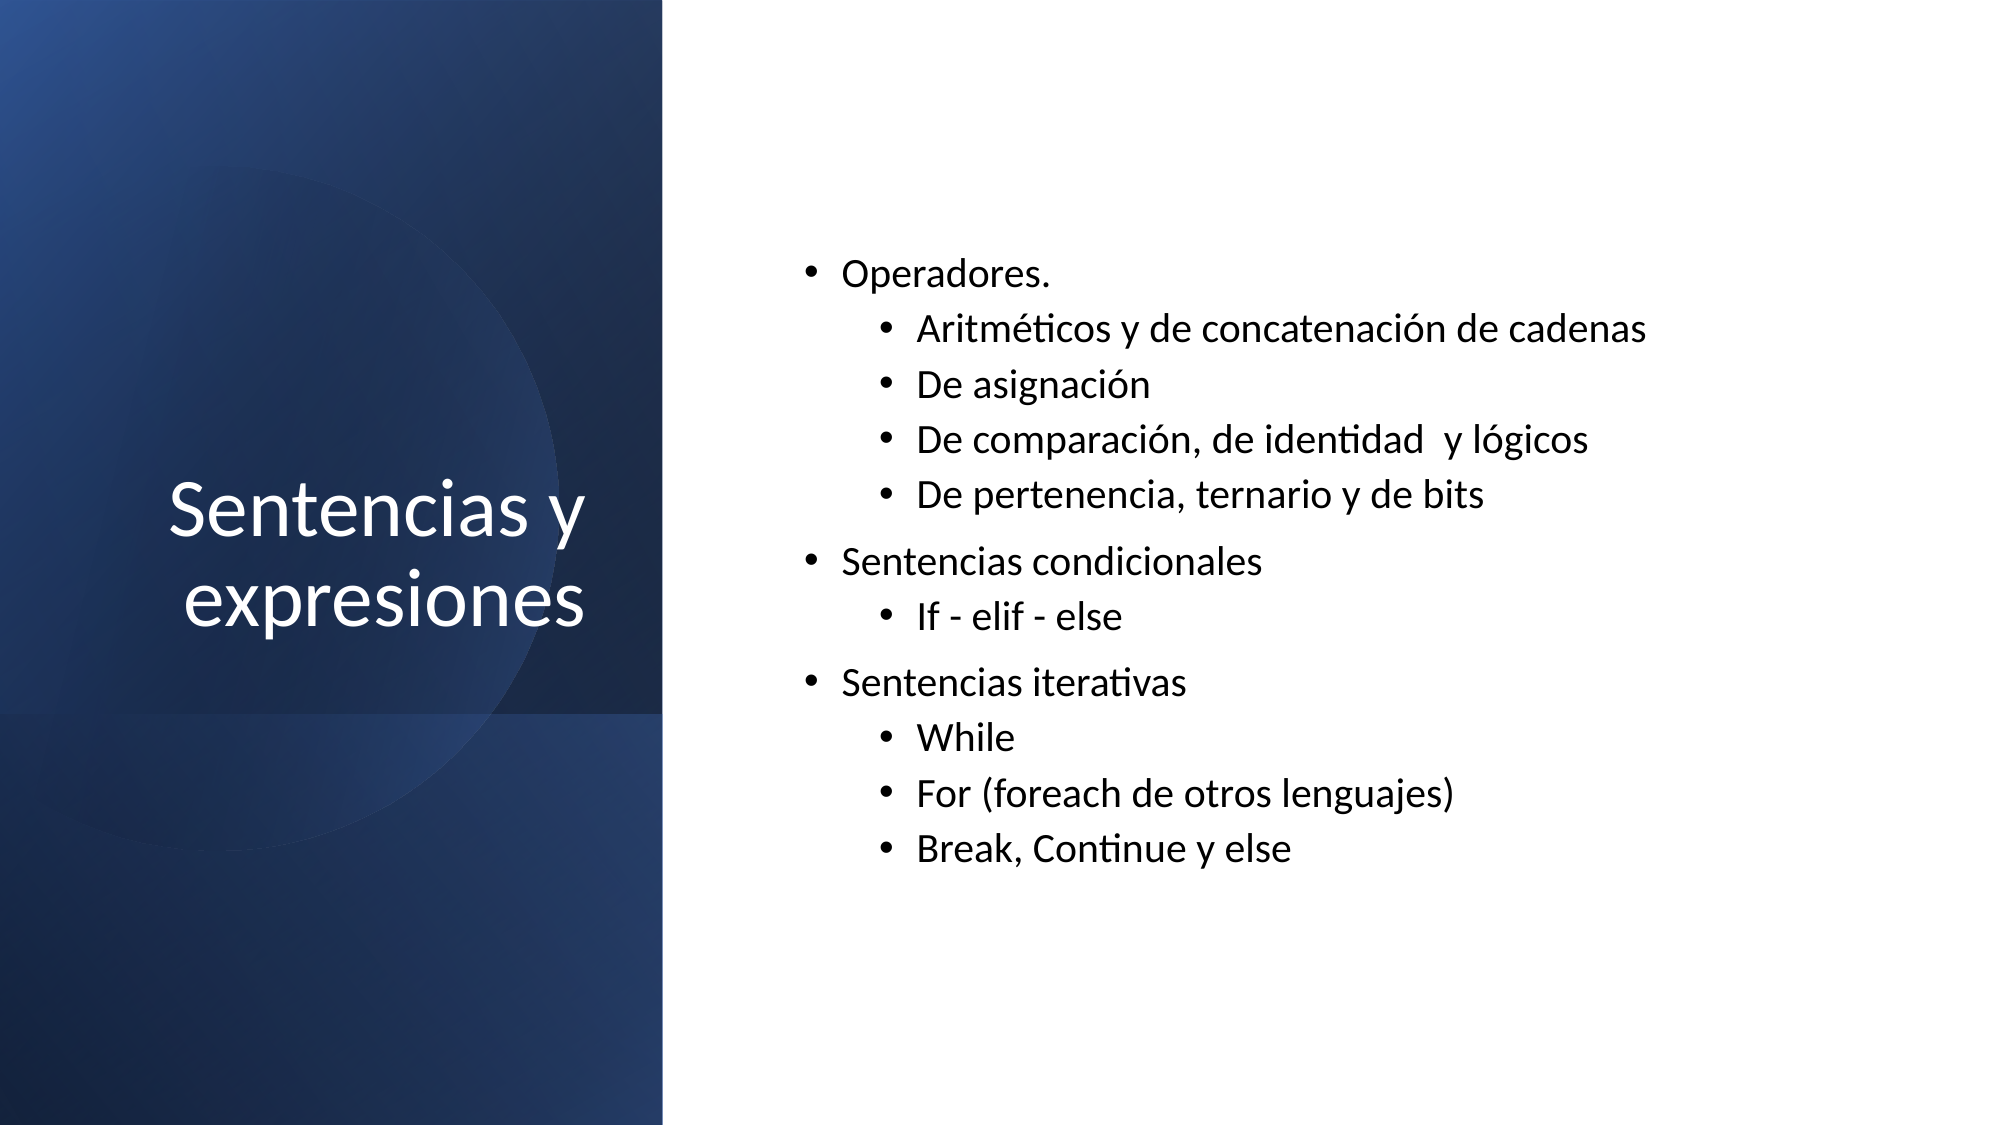

# Sentencias y expresiones
Operadores.
Aritméticos y de concatenación de cadenas
De asignación
De comparación, de identidad  y lógicos
De pertenencia, ternario y de bits
Sentencias condicionales
If - elif - else
Sentencias iterativas
While
For (foreach de otros lenguajes)
Break, Continue y else